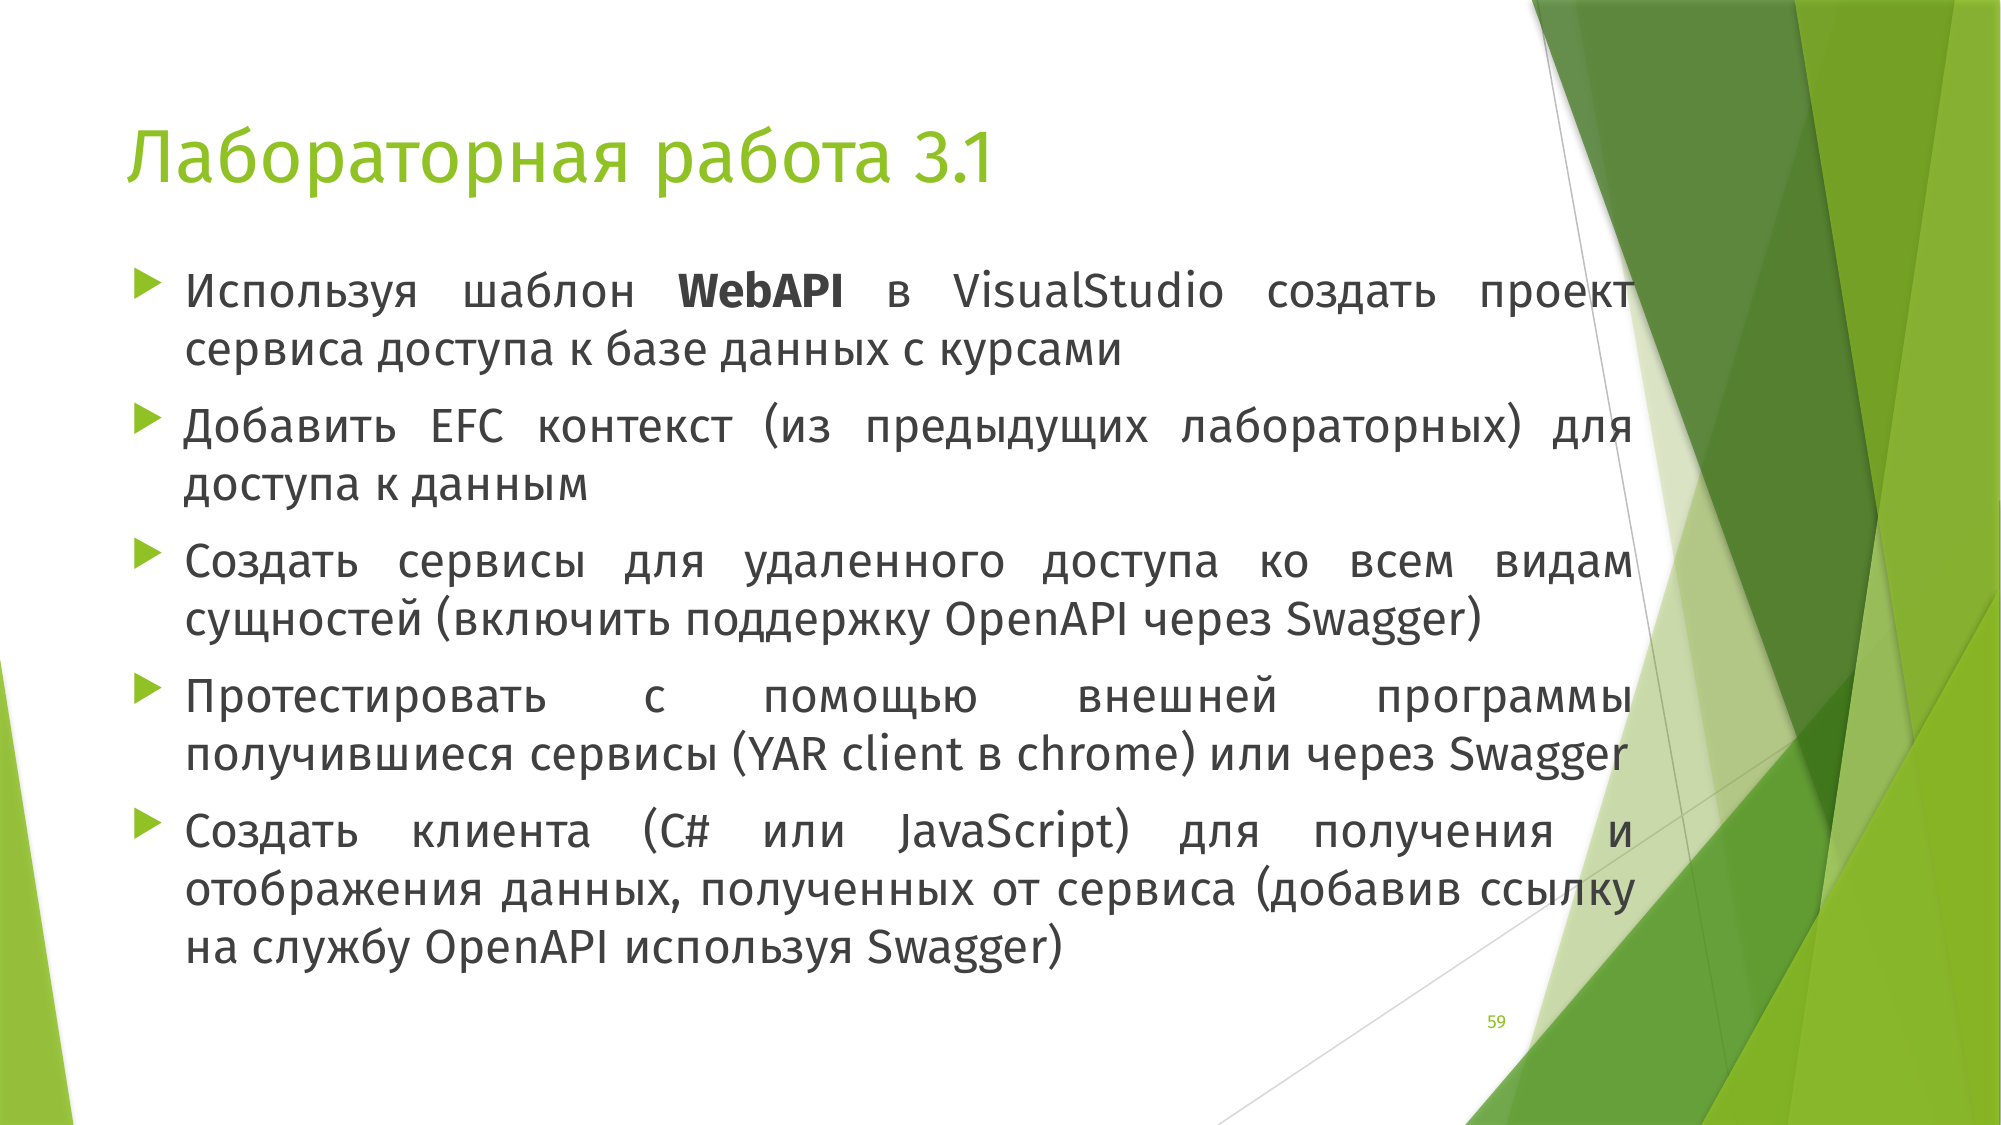

# Лабораторная работа 3.1
Используя шаблон WebAPI в VisualStudio создать проект сервиса доступа к базе данных с курсами
Добавить EFC контекст (из предыдущих лабораторных) для доступа к данным
Создать сервисы для удаленного доступа ко всем видам сущностей (включить поддержку OpenAPI через Swagger)
Протестировать с помощью внешней программы получившиеся сервисы (YAR client в chrome) или через Swagger
Создать клиента (C# или JavaScript) для получения и отображения данных, полученных от сервиса (добавив ссылку на службу OpenAPI используя Swagger)
59